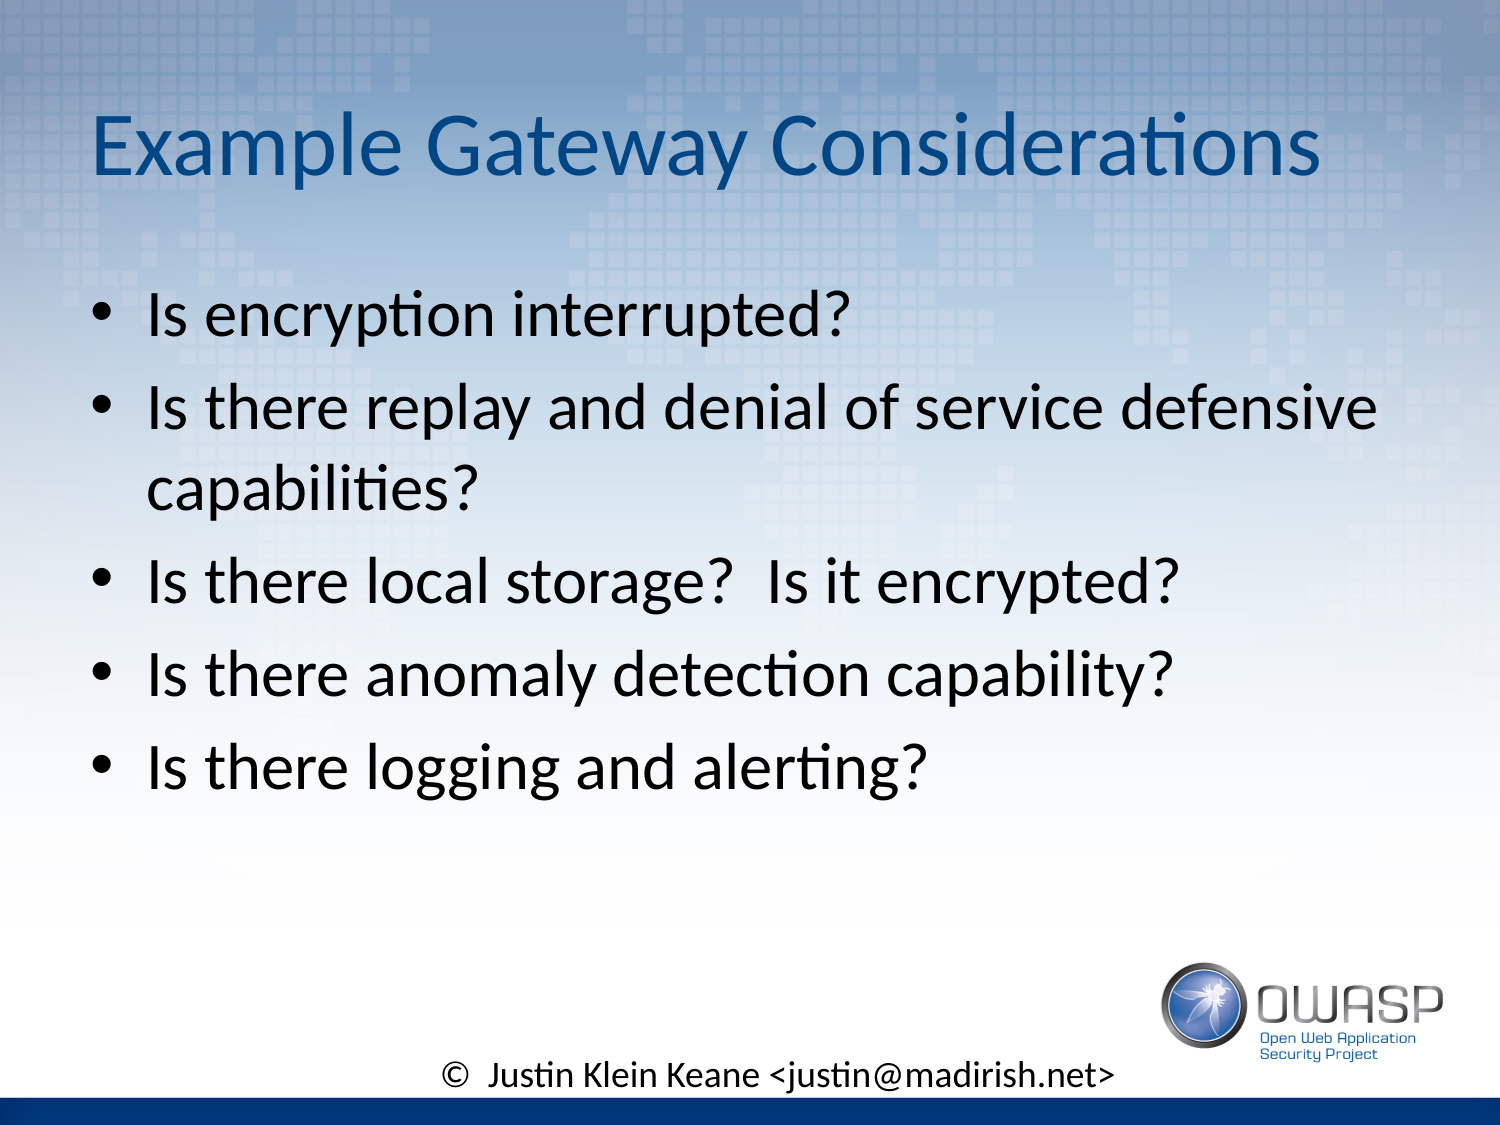

# Example Gateway Considerations
Is encryption interrupted?
Is there replay and denial of service defensive capabilities?
Is there local storage?  Is it encrypted?
Is there anomaly detection capability?
Is there logging and alerting?
©  Justin Klein Keane <justin@madirish.net>